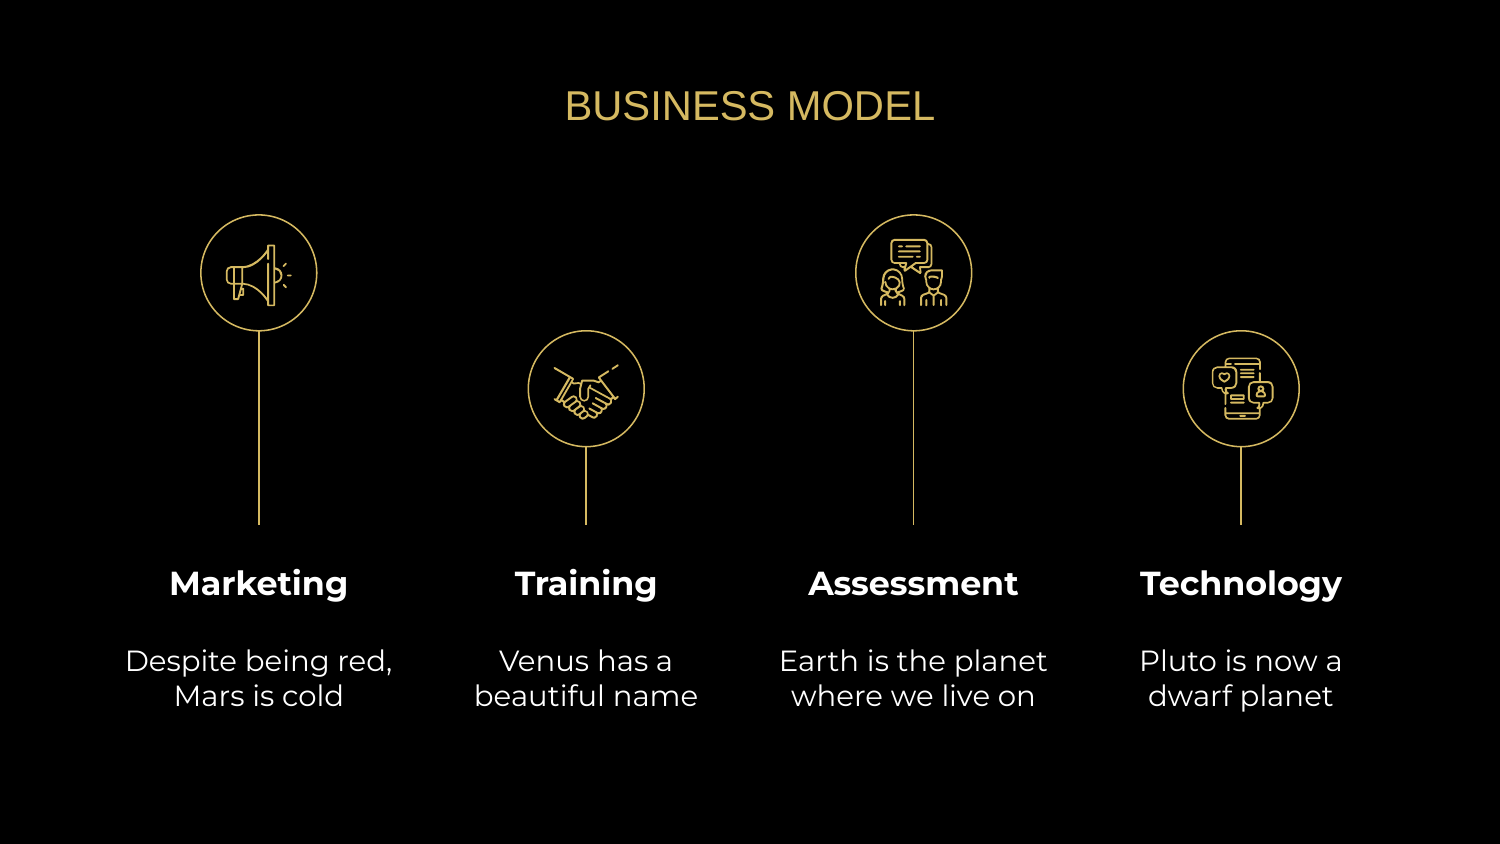

# BUSINESS MODEL

Marketing
Training
Assessment
Technology
Despite being red,
Mars is cold
Venus has a
beautiful name

Earth is the planet where we live on

Pluto is now a dwarf planet